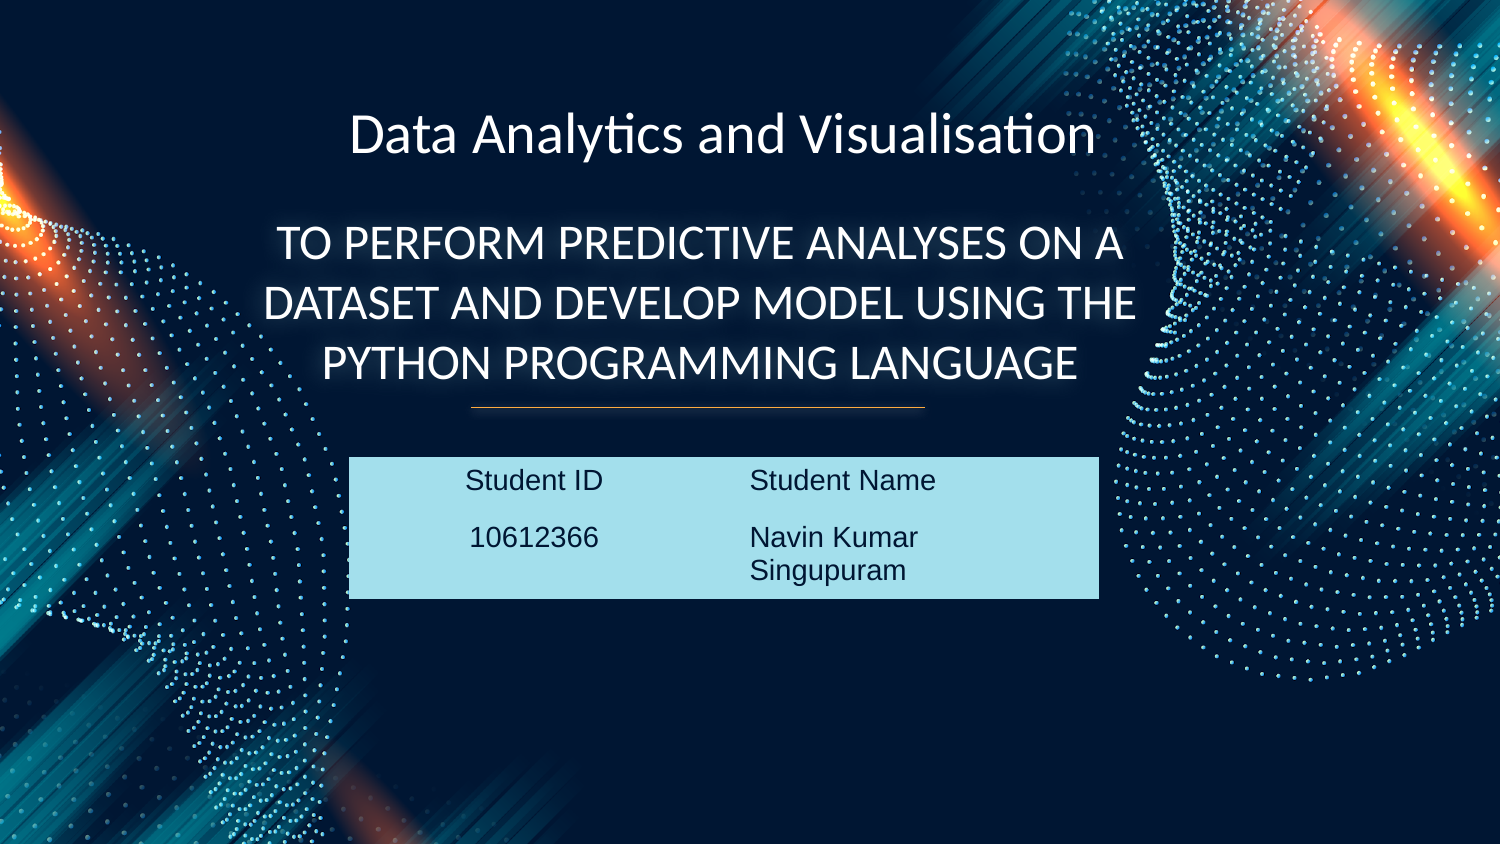

Data Analytics and Visualisation
# To perform predictive analyses on a dataset and develop model using the Python programming language
| Student ID | Student Name |
| --- | --- |
| 10612366 | Navin Kumar Singupuram |